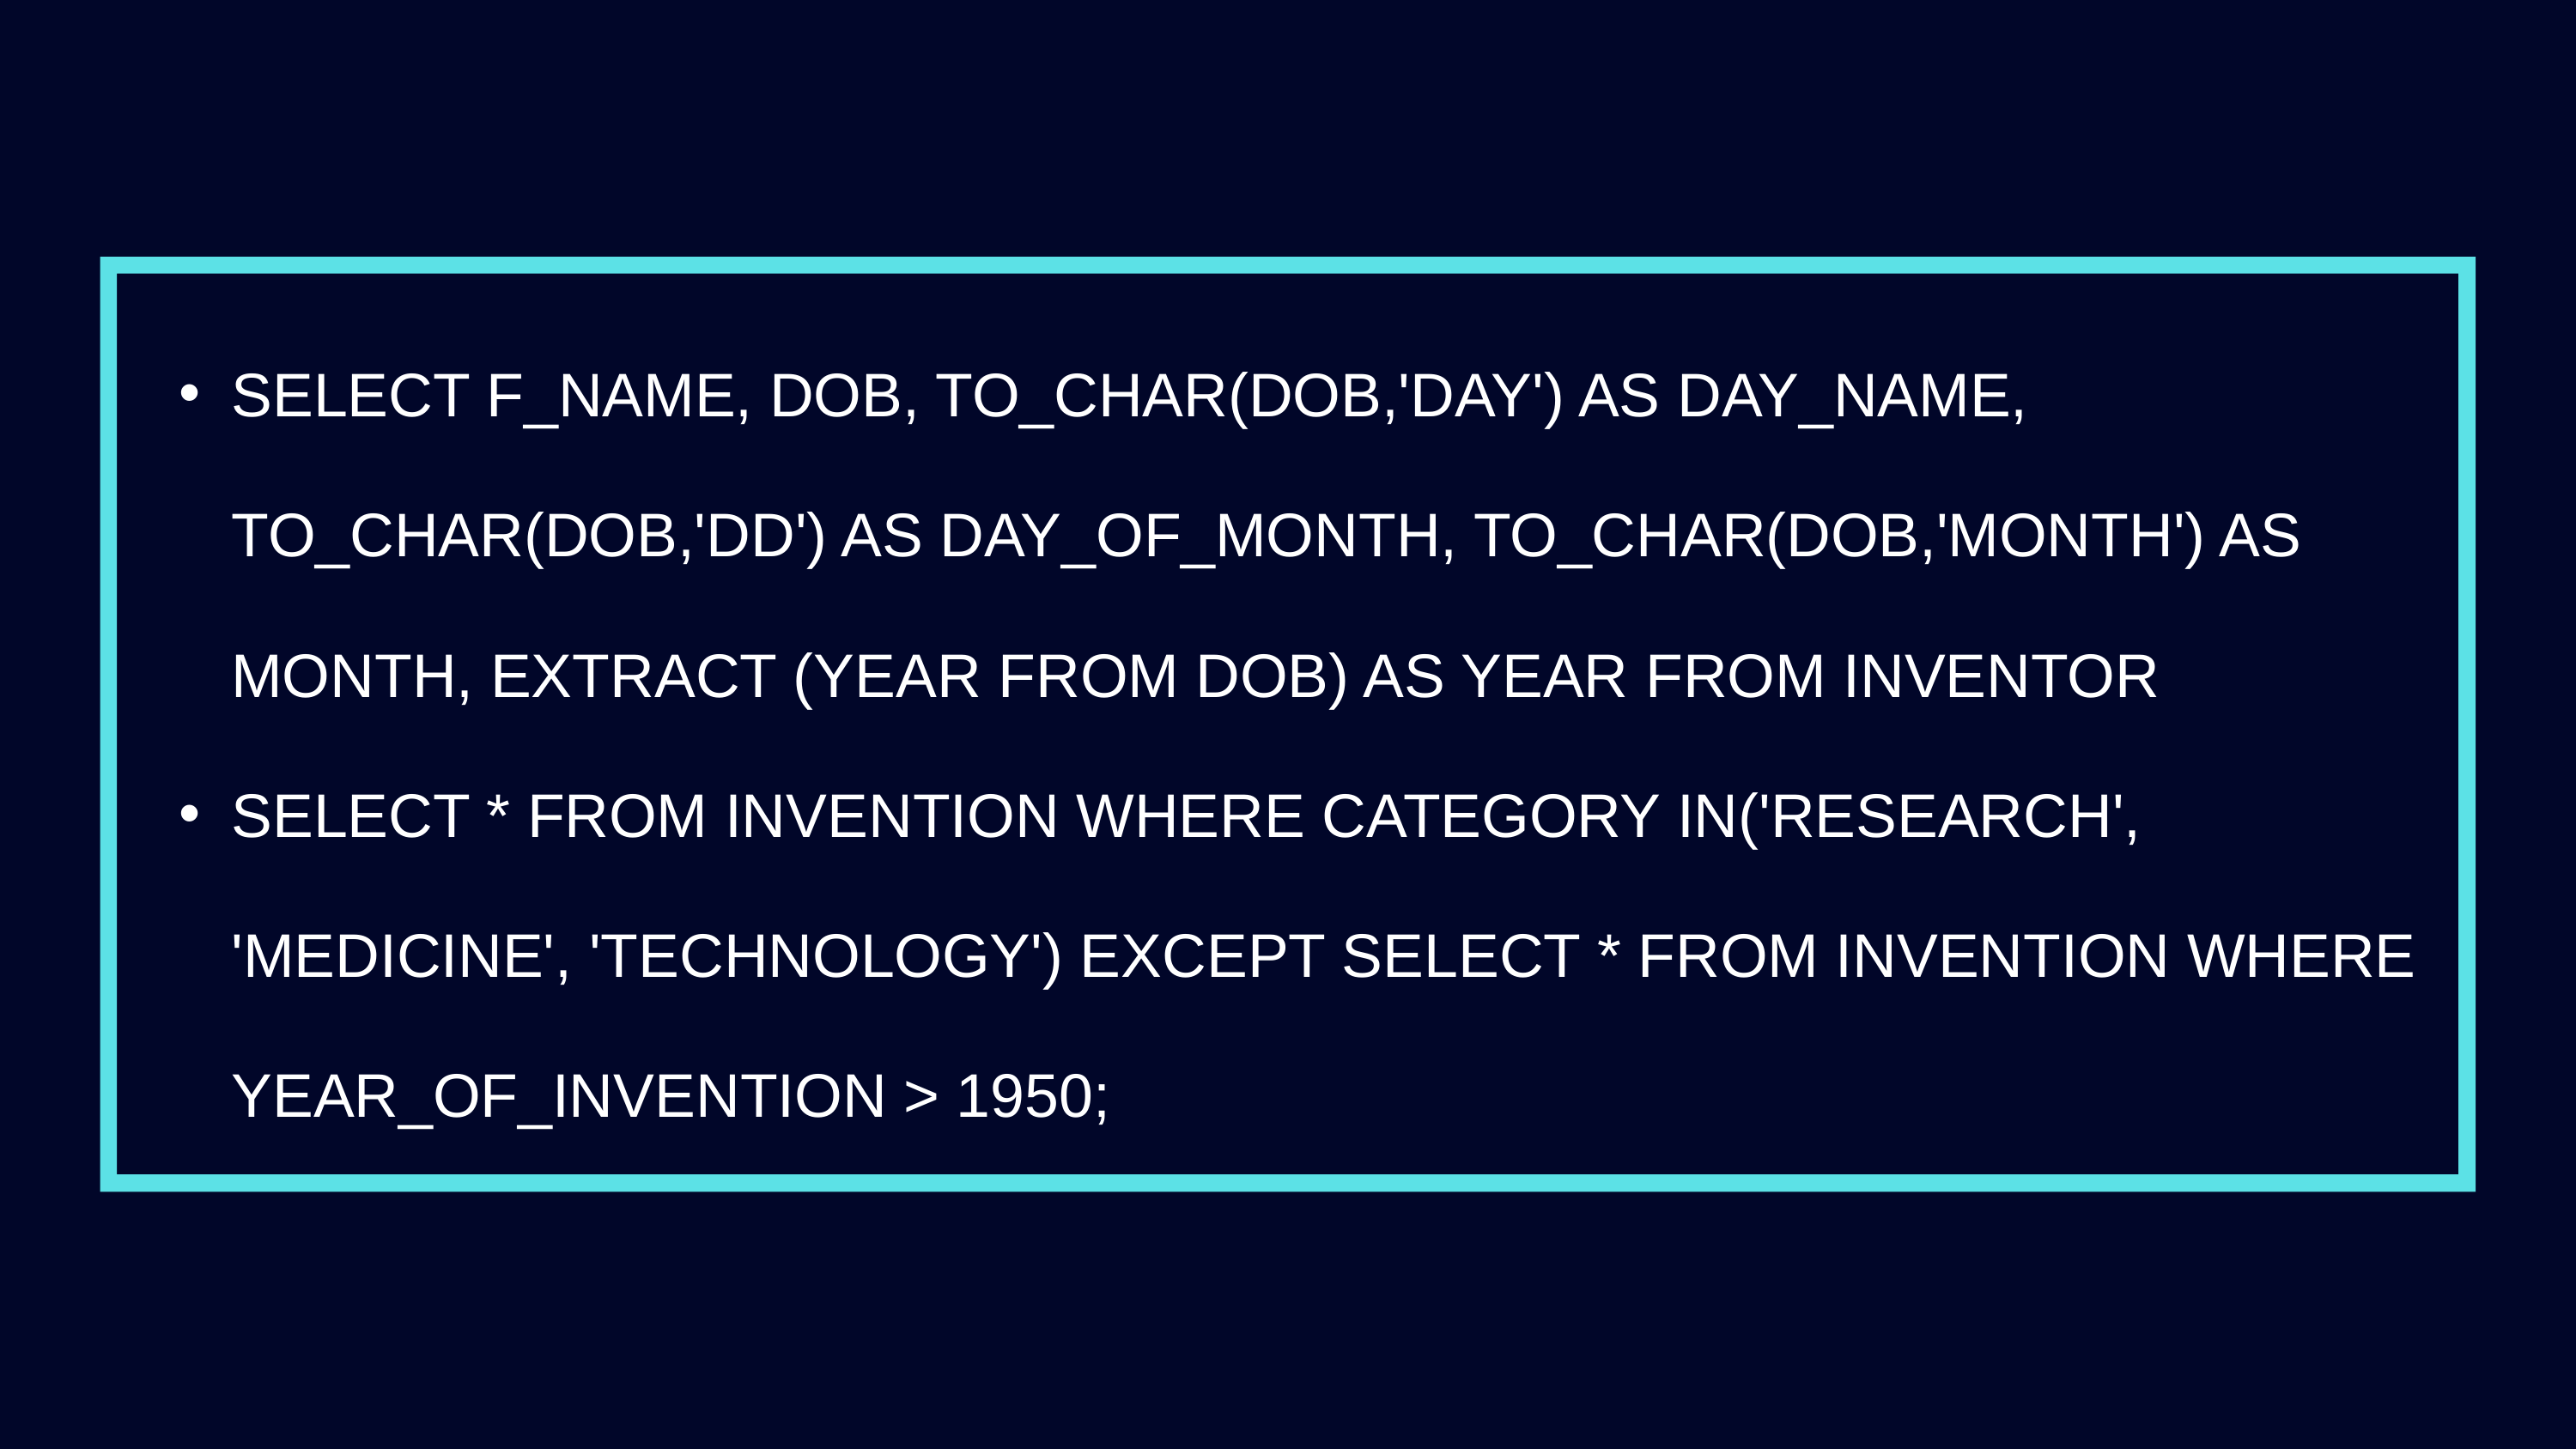

SELECT F_NAME, DOB, TO_CHAR(DOB,'DAY') AS DAY_NAME, TO_CHAR(DOB,'DD') AS DAY_OF_MONTH, TO_CHAR(DOB,'MONTH') AS MONTH, EXTRACT (YEAR FROM DOB) AS YEAR FROM INVENTOR
SELECT * FROM INVENTION WHERE CATEGORY IN('RESEARCH', 'MEDICINE', 'TECHNOLOGY') EXCEPT SELECT * FROM INVENTION WHERE YEAR_OF_INVENTION > 1950;